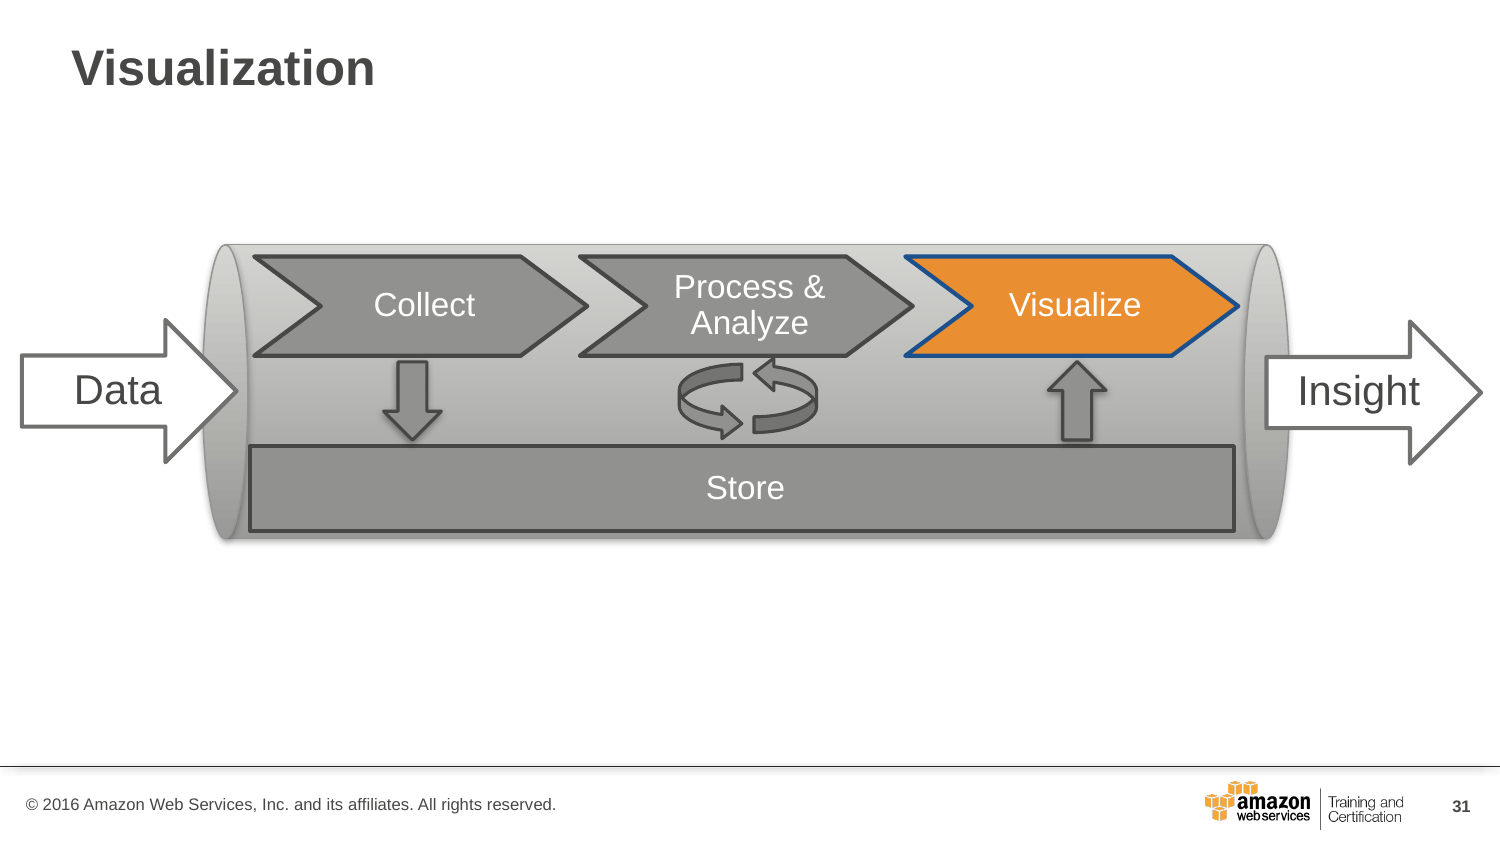

Visualization

Collect
Process & Analyze
Visualize

Data

Insight

Store